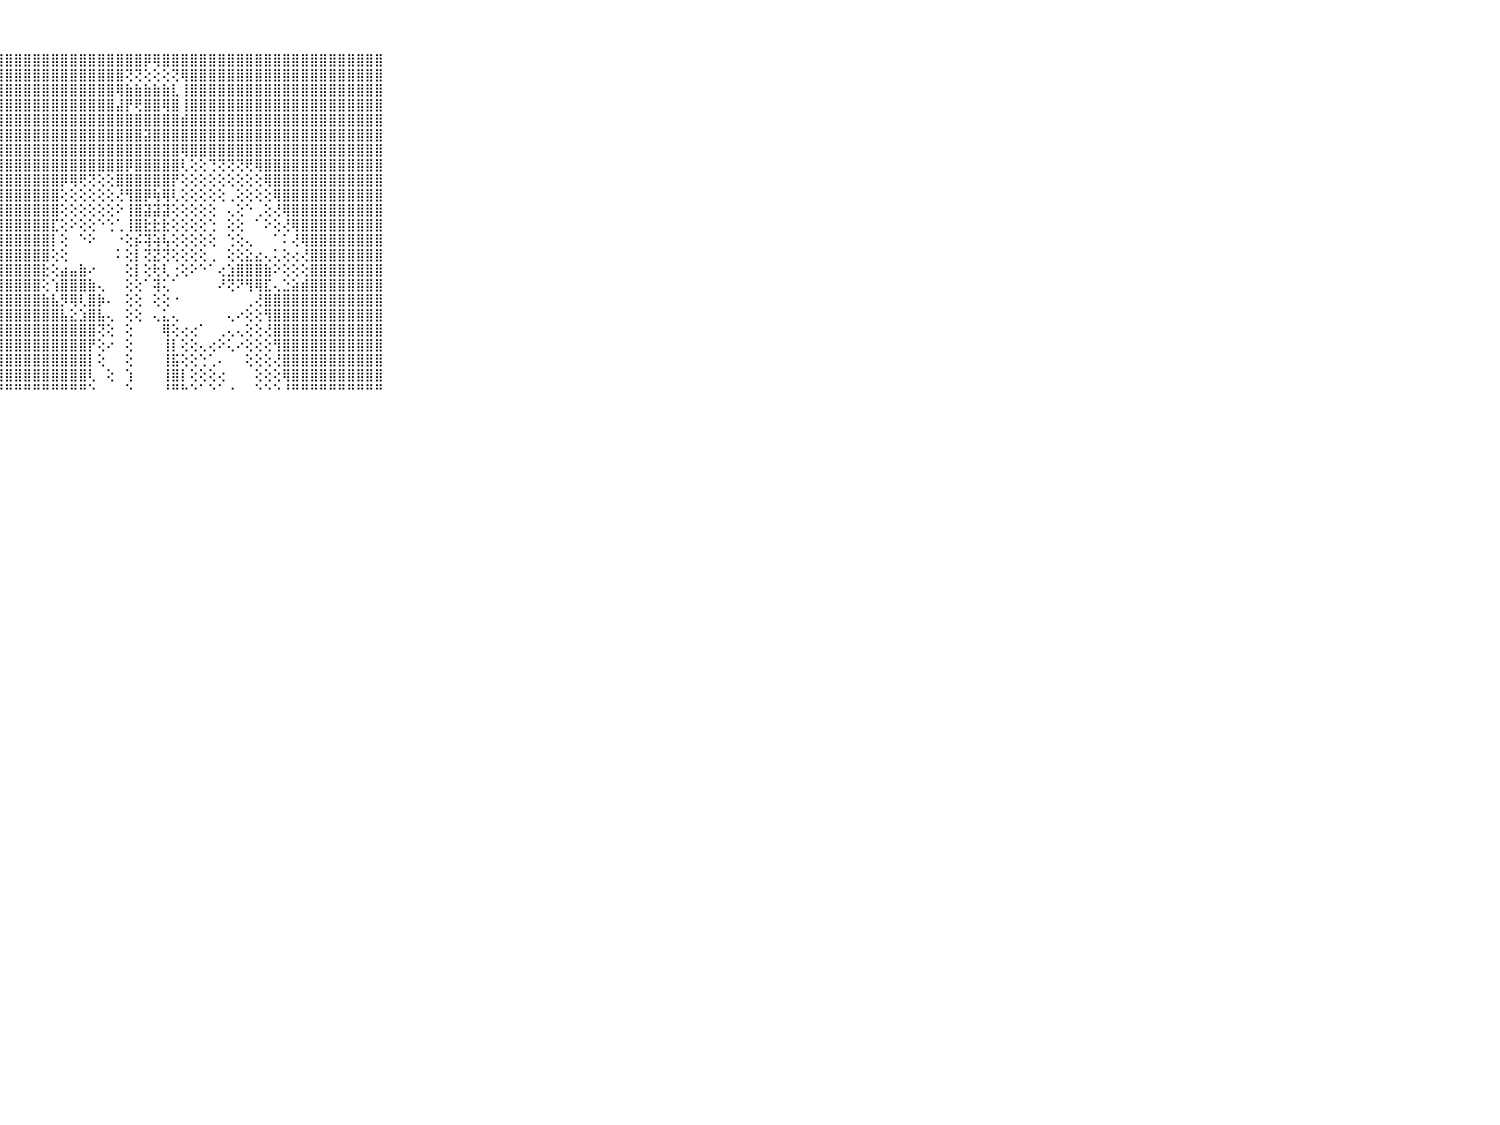

⠀⠀⠀⠀⠀⠀⠀⠀⠀⠀⠀⣿⣿⣿⣿⣿⣿⣿⣿⣿⣿⣿⣿⣿⣿⣿⣿⣿⣿⣿⣿⣿⣿⣿⣿⣿⣿⣿⣿⣿⣿⣿⣿⡿⢿⣿⣿⣿⣿⣿⣿⣿⣿⣿⣿⣿⣿⣿⣿⣿⣿⣿⣿⣿⣿⣿⣿⣿⣿⠀⠀⠀⠀⠀⠀⠀⠀⠀⠀⠀⠀
⠀⠀⠀⠀⠀⠀⠀⠀⠀⠀⠀⣿⣿⣿⣿⣿⣿⣿⣿⣿⣿⣿⣿⣿⣿⣿⣿⣿⣿⣿⣿⣿⣿⣿⣿⣿⣿⣿⣿⣿⣿⢝⢝⢕⢕⢕⢝⢿⣿⣿⣿⣿⣿⣿⣿⣿⣿⣿⣿⣿⣿⣿⣿⣿⣿⣿⣿⣿⣿⠀⠀⠀⠀⠀⠀⠀⠀⠀⠀⠀⠀
⠀⠀⠀⠀⠀⠀⠀⠀⠀⠀⠀⣿⣿⣿⣿⣿⣿⣿⣿⣿⣿⣿⣿⣿⣿⣿⣿⣿⣿⣿⣿⣿⣿⣿⣿⣿⣿⣿⣿⣿⢿⣷⣷⣷⣷⣷⣇⢸⣿⣿⣿⣿⣿⣿⣿⣿⣿⣿⣿⣿⣿⣿⣿⣿⣿⣿⣿⣿⣿⠀⠀⠀⠀⠀⠀⠀⠀⠀⠀⠀⠀
⠀⠀⠀⠀⠀⠀⠀⠀⠀⠀⠀⣿⣿⣿⣿⣿⣿⣿⣿⣿⣿⣿⣿⣿⣿⣿⣿⣿⣿⣿⣿⣿⣿⣿⣿⣿⣿⣿⣿⣿⣼⡟⢟⣿⣿⢿⣿⢸⣿⣿⣿⣿⣿⣿⣿⣿⣿⣿⣿⣿⣿⣿⣿⣿⣿⣿⣿⣿⣿⠀⠀⠀⠀⠀⠀⠀⠀⠀⠀⠀⠀
⠀⠀⠀⠀⠀⠀⠀⠀⠀⠀⠀⣿⣿⣿⣿⣿⣿⣿⣿⣿⣿⣿⣿⣿⣿⣿⣿⣿⣿⣿⣿⣿⣿⣿⣿⣿⣿⣿⣿⣿⣿⣿⣿⣿⣿⣿⣿⣾⣿⣿⣿⣿⣿⣿⣿⣿⣿⣿⣿⣿⣿⣿⣿⣿⣿⣿⣿⣿⣿⠀⠀⠀⠀⠀⠀⠀⠀⠀⠀⠀⠀
⠀⠀⠀⠀⠀⠀⠀⠀⠀⠀⠀⣿⣿⣿⣿⣿⣿⣿⣿⣿⣿⣿⣿⣿⣿⣿⣿⣿⣿⣿⣿⣿⣿⣿⣿⣿⣿⣿⣿⣿⣿⣿⣿⣽⣿⣿⣿⣿⣿⣿⣿⣿⣿⣿⣿⣿⣿⣿⣿⣿⣿⣿⣿⣿⣿⣿⣿⣿⣿⠀⠀⠀⠀⠀⠀⠀⠀⠀⠀⠀⠀
⠀⠀⠀⠀⠀⠀⠀⠀⠀⠀⠀⣿⣿⣿⣿⣿⣿⣿⣿⣿⣿⣿⣿⣿⣿⣿⣿⣿⣿⣿⣿⣿⣿⣿⣿⣿⣿⣿⣿⣿⣿⣿⣿⣿⣿⣿⣿⢿⣿⣿⣿⣿⣿⣿⣿⣿⣿⣿⣿⣿⣿⣿⣿⣿⣿⣿⣿⣿⣿⠀⠀⠀⠀⠀⠀⠀⠀⠀⠀⠀⠀
⠀⠀⠀⠀⠀⠀⠀⠀⠀⠀⠀⣿⣿⣿⣿⣿⣿⣿⣿⣿⣿⣿⣿⣿⣿⣿⣿⣿⣿⣿⣿⣿⣿⣿⣿⣿⣿⣿⣿⣿⣿⡿⣿⣿⣿⣿⣿⢇⢕⢕⢙⢝⢝⢝⢟⢿⣿⣿⣿⣿⣿⣿⣿⣿⣿⣿⣿⣿⣿⠀⠀⠀⠀⠀⠀⠀⠀⠀⠀⠀⠀
⠀⠀⠀⠀⠀⠀⠀⠀⠀⠀⠀⣿⣿⣿⣿⣿⣿⣿⣿⣿⣿⣿⣿⣿⣿⣿⣿⣿⣿⣿⣿⣿⣿⣿⡿⢿⢟⢝⢕⢕⣿⣿⣿⣿⣿⣿⡟⢕⢕⢕⢕⢕⢕⢕⢕⢕⢿⣿⣿⣿⣿⣿⣿⣿⣿⣿⣿⣿⣿⠀⠀⠀⠀⠀⠀⠀⠀⠀⠀⠀⠀
⠀⠀⠀⠀⠀⠀⠀⠀⠀⠀⠀⣿⣿⣿⣿⣿⣿⣿⣿⣿⣿⣿⣿⣿⣿⣿⣿⣿⣿⣿⣿⣿⣿⣿⢕⢕⢕⢕⢕⢕⢜⢻⣿⡿⢷⢿⢇⢕⢕⢕⢕⢕⢀⢕⢕⢕⢕⢿⣿⣿⣿⣿⣿⣿⣿⣿⣿⣿⣿⠀⠀⠀⠀⠀⠀⠀⠀⠀⠀⠀⠀
⠀⠀⠀⠀⠀⠀⠀⠀⠀⠀⠀⣿⣿⣿⣿⣿⣿⣿⣿⣿⣿⣿⣿⣿⣿⣿⣿⣿⣿⣿⣿⣿⣿⣿⢕⢕⢕⢕⢕⢕⠕⢸⣿⣽⣽⣽⢕⢕⢕⢕⢕⠀⢄⢕⠑⢀⢕⢜⢿⣿⣿⣿⣿⣿⣿⣿⣿⣿⣿⠀⠀⠀⠀⠀⠀⠀⠀⠀⠀⠀⠀
⠀⠀⠀⠀⠀⠀⠀⠀⠀⠀⠀⣿⣿⣿⣿⣿⣿⣿⣿⣿⣿⣿⣿⣿⣿⣿⣿⣿⣿⣿⣿⣿⣿⣏⢕⠕⢕⢕⠑⢑⢁⢸⣿⣗⣗⣗⢕⢕⢕⢕⢑⠀⢕⢕⠀⠁⠕⢕⢜⢿⣿⣿⣿⣿⣿⣿⣿⣿⣿⠀⠀⠀⠀⠀⠀⠀⠀⠀⠀⠀⠀
⠀⠀⠀⠀⠀⠀⠀⠀⠀⠀⠀⣿⣿⣿⣿⣿⣿⣿⣿⣿⣿⣿⣿⣿⣿⣿⣿⣿⣿⣿⣿⣿⣿⡇⢕⠀⠑⠕⠀⠀⠐⢕⡮⢽⢵⢧⢕⢕⢕⢕⢕⠀⢑⢕⢄⠀⠀⠁⠅⢜⢿⣿⣿⣿⣿⣿⣿⣿⣿⠀⠀⠀⠀⠀⠀⠀⠀⠀⠀⠀⠀
⠀⠀⠀⠀⠀⠀⠀⠀⠀⠀⠀⣿⣿⣿⣿⣿⣿⣿⣿⣿⣿⣿⣿⣿⣿⣿⣿⣿⣿⣿⣿⣿⣿⢕⢕⠀⠀⠀⠀⠀⠅⢕⡇⢝⣝⢝⢕⢕⢕⢕⢀⠀⢕⢕⣕⣔⢄⢅⢕⢔⢜⣿⣿⣿⣿⣿⣿⣿⣿⠀⠀⠀⠀⠀⠀⠀⠀⠀⠀⠀⠀
⠀⠀⠀⠀⠀⠀⠀⠀⠀⠀⠀⣿⣿⣿⣿⣿⣿⣿⣿⣿⣿⣿⣿⣿⣿⣿⣿⣿⣿⣿⣿⣿⣗⢕⣴⣤⣷⠔⠀⠀⠀⢕⡇⢕⢗⢇⢐⢕⠕⠑⠁⢔⣱⣿⣿⣿⣷⠕⢕⢕⢕⣿⣿⣿⣿⣿⣿⣿⣿⠀⠀⠀⠀⠀⠀⠀⠀⠀⠀⠀⠀
⠀⠀⠀⠀⠀⠀⠀⠀⠀⠀⠀⣿⣿⣿⣿⣿⣿⣿⣿⣿⣿⣿⣿⣿⣿⣿⣿⣿⣿⣿⣿⣿⢕⢱⣿⣿⣿⣷⢄⠀⠀⢕⢕⠁⢽⢅⠁⠀⠀⠀⠀⠜⢝⠝⢻⢿⣏⢄⣑⣵⣾⣿⣿⣿⣿⣿⣿⣿⣿⠀⠀⠀⠀⠀⠀⠀⠀⠀⠀⠀⠀
⠀⠀⠀⠀⠀⠀⠀⠀⠀⠀⠀⣿⣿⣿⣿⣿⣿⣿⣿⣿⣿⣿⣿⣿⣿⣿⣿⣿⣿⣿⣿⣿⣷⣧⡻⢿⢇⣿⡷⠄⠀⢕⢕⠀⢕⢕⠐⠀⠀⠀⠀⠀⠀⠀⢀⢜⣿⣿⣿⣿⣿⣿⣿⣿⣿⣿⣿⣿⣿⠀⠀⠀⠀⠀⠀⠀⠀⠀⠀⠀⠀
⠀⠀⠀⠀⠀⠀⠀⠀⠀⠀⠀⣿⣿⣿⣿⣿⣿⣿⣿⣿⣿⣿⣿⣿⣿⣿⣿⣿⣿⣿⣿⣿⣿⣿⣧⣕⣱⣿⣧⢄⠀⢕⢕⠀⢄⣅⢄⠀⠀⠀⠀⠀⢄⠔⢕⢕⢻⣿⣿⣿⣿⣿⣿⣿⣿⣿⣿⣿⣿⠀⠀⠀⠀⠀⠀⠀⠀⠀⠀⠀⠀
⠀⠀⠀⠀⠀⠀⠀⠀⠀⠀⠀⣿⣿⣿⣿⣿⣿⣿⣿⣿⣿⣿⣿⣿⣿⣿⣿⣿⣿⣿⣿⣿⣿⣿⣿⣿⣿⣿⢝⢕⠀⢕⠀⠀⠀⢿⢕⢔⢔⠁⠀⢀⢄⢄⢕⢕⢜⣿⣿⣿⣿⣿⣿⣿⣿⣿⣿⣿⣿⠀⠀⠀⠀⠀⠀⠀⠀⠀⠀⠀⠀
⠀⠀⠀⠀⠀⠀⠀⠀⠀⠀⠀⣿⣿⣿⣿⣿⣿⣿⣿⣿⣿⣿⣿⣿⣿⣿⣿⣿⣿⣿⣿⣿⣿⣿⣿⣿⣿⡟⢕⠔⠀⢕⠀⠀⠀⢸⡇⢕⢕⢄⢔⠕⢅⠔⢕⢕⢕⢻⣿⣿⣿⣿⣿⣿⣿⣿⣿⣿⣿⠀⠀⠀⠀⠀⠀⠀⠀⠀⠀⠀⠀
⠀⠀⠀⠀⠀⠀⠀⠀⠀⠀⠀⣿⣿⣿⣿⣿⣿⣿⣿⣿⣿⣿⣿⣿⣿⣿⣿⣿⣿⣿⣿⣿⣿⣿⣿⣿⣿⡇⢕⠀⠀⢕⠀⠀⠀⢸⣯⢕⢕⢑⢁⠄⠀⠀⢕⢕⢕⢜⣿⣿⣿⣿⣿⣿⣿⣿⣿⣿⣿⠀⠀⠀⠀⠀⠀⠀⠀⠀⠀⠀⠀
⠀⠀⠀⠀⠀⠀⠀⠀⠀⠀⠀⣿⣿⣿⣿⣿⣿⣿⣿⣿⣿⣿⣿⣿⣿⣿⣿⣿⣿⣿⣿⣿⣿⣿⣿⣿⣿⢇⠀⢕⠀⢱⠀⠀⠀⢸⣿⡇⢕⢕⢕⢔⠀⠀⠀⢕⢕⢕⢿⣿⣿⣿⣿⣿⣿⣿⣿⣿⣿⠀⠀⠀⠀⠀⠀⠀⠀⠀⠀⠀⠀
⠀⠀⠀⠀⠀⠀⠀⠀⠀⠀⠀⠛⠛⠛⠛⠛⠛⠛⠛⠛⠛⠛⠛⠛⠛⠛⠛⠛⠛⠛⠛⠛⠛⠛⠛⠛⠛⠑⠀⠀⠀⠑⠀⠀⠀⠘⠛⠓⠑⠁⠑⠁⠐⠀⠀⠑⠑⠑⠘⠛⠛⠛⠛⠛⠛⠛⠛⠛⠛⠀⠀⠀⠀⠀⠀⠀⠀⠀⠀⠀⠀